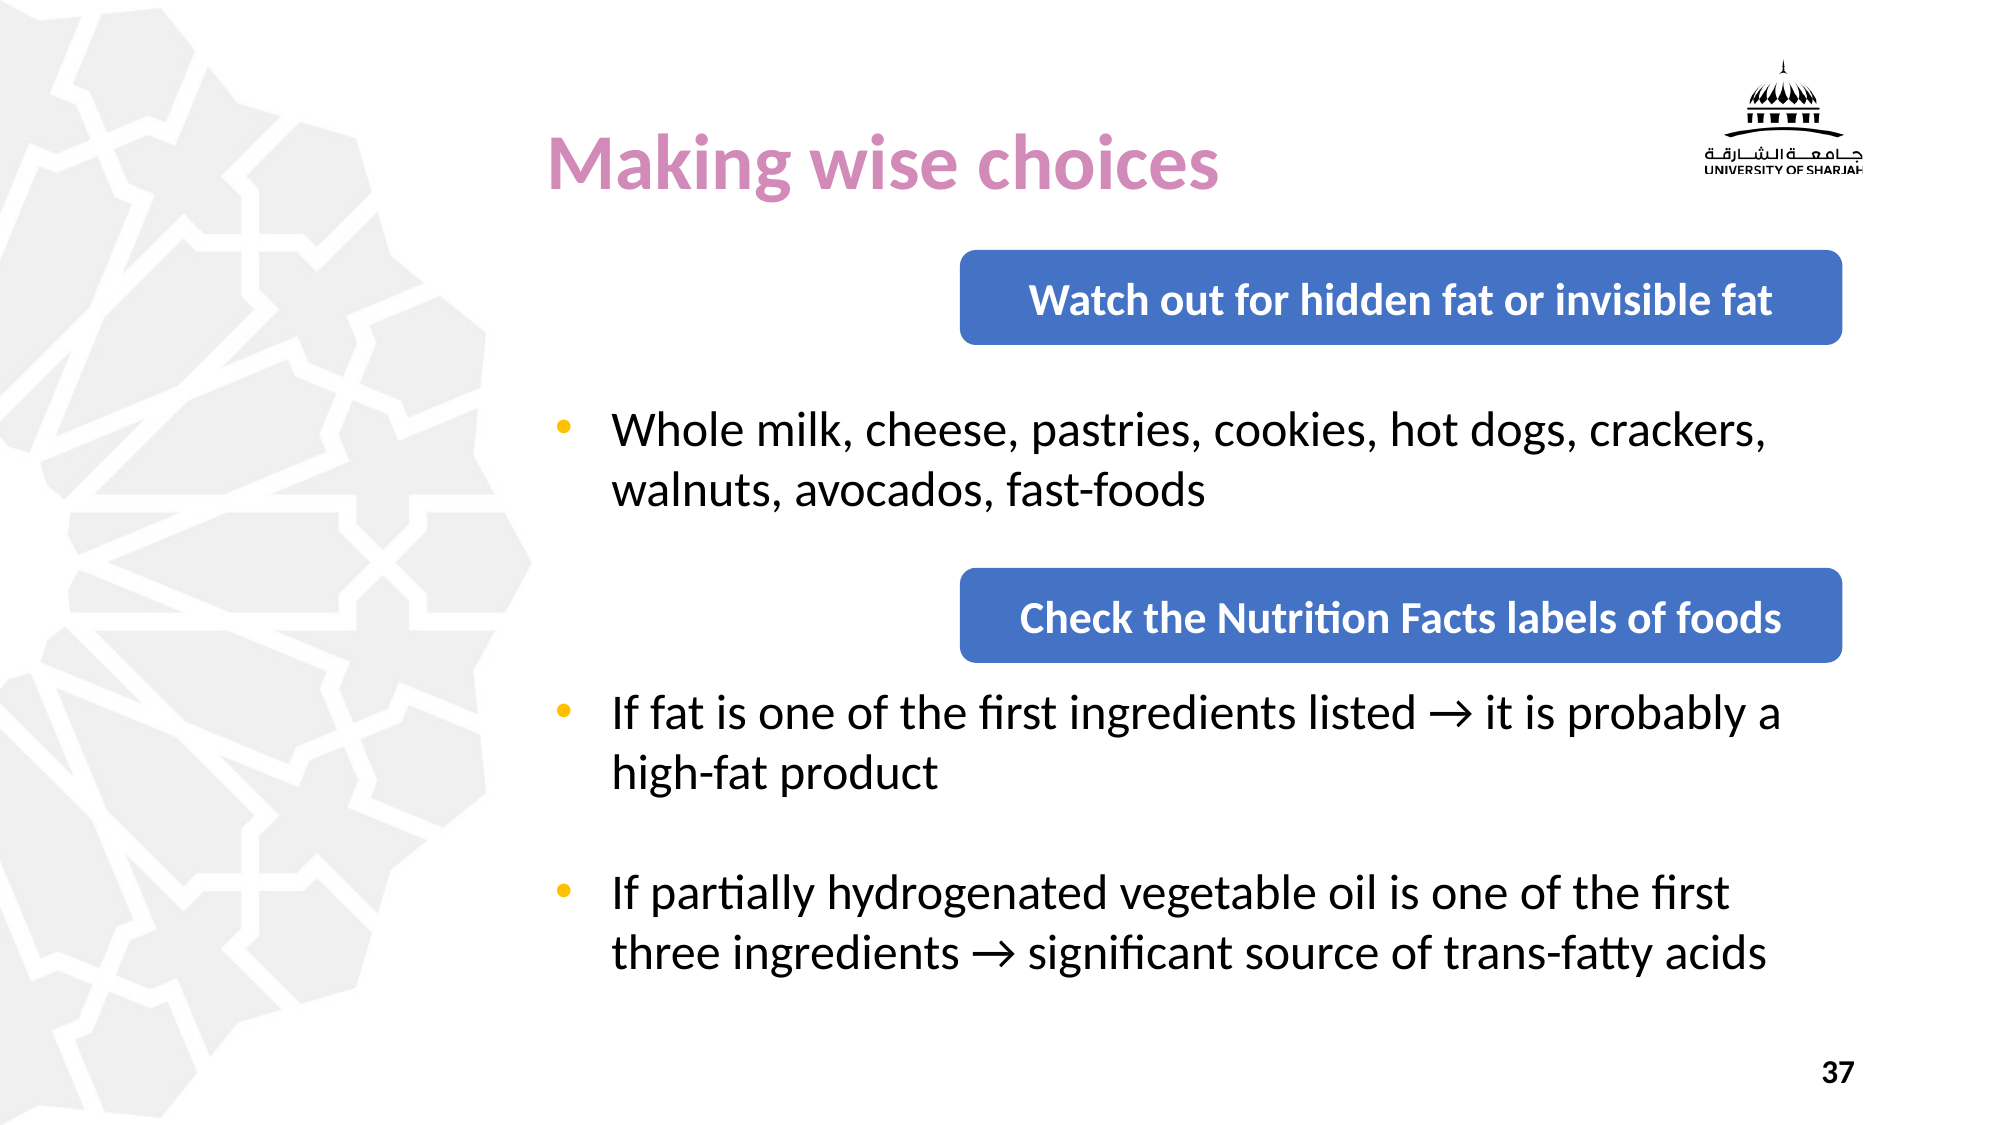

# Making wise choices

Watch out for hidden fat or invisible fat
Whole milk, cheese, pastries, cookies, hot dogs, crackers, walnuts, avocados, fast-foods

Check the Nutrition Facts labels of foods
If fat is one of the first ingredients listed → it is probably a high-fat product

If partially hydrogenated vegetable oil is one of the first three ingredients → significant source of trans-fatty acids
37